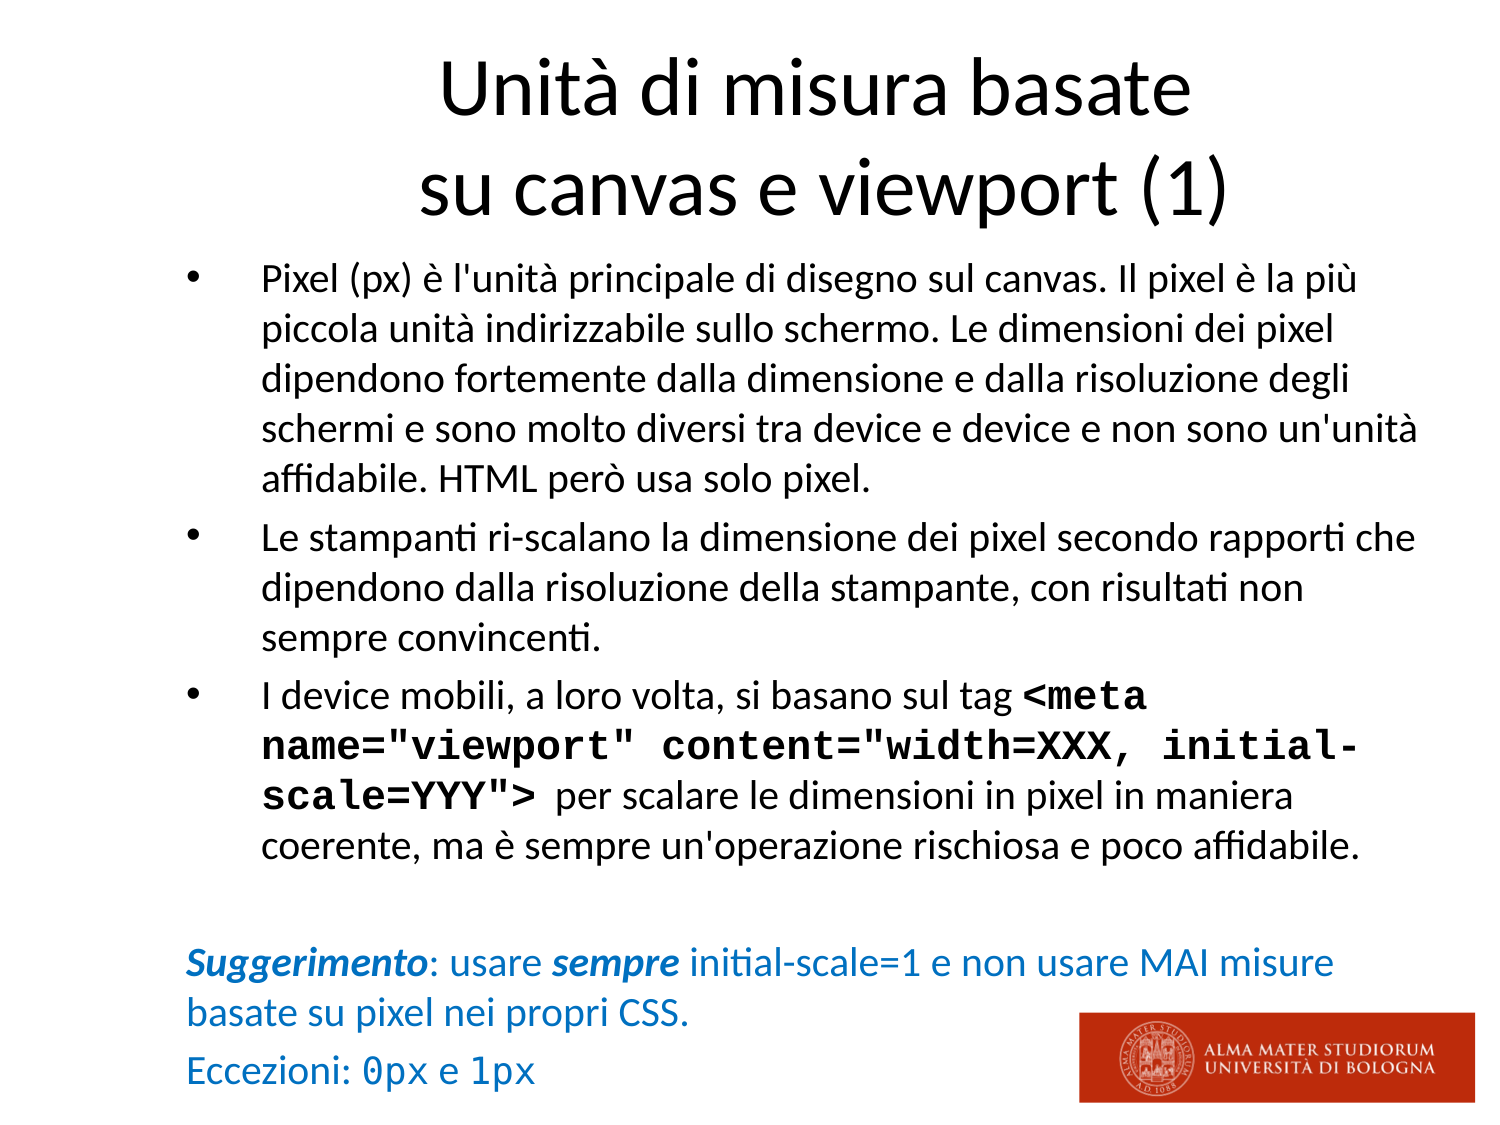

# Unità di misura basate su canvas e viewport (1)
Pixel (px) è l'unità principale di disegno sul canvas. Il pixel è la più piccola unità indirizzabile sullo schermo. Le dimensioni dei pixel dipendono fortemente dalla dimensione e dalla risoluzione degli schermi e sono molto diversi tra device e device e non sono un'unità affidabile. HTML però usa solo pixel.
Le stampanti ri-scalano la dimensione dei pixel secondo rapporti che dipendono dalla risoluzione della stampante, con risultati non sempre convincenti.
I device mobili, a loro volta, si basano sul tag <meta name="viewport" content="width=XXX, initial-scale=YYY">  per scalare le dimensioni in pixel in maniera coerente, ma è sempre un'operazione rischiosa e poco affidabile.

Suggerimento: usare sempre initial-scale=1 e non usare MAI misure basate su pixel nei propri CSS.
Eccezioni: 0px e 1px